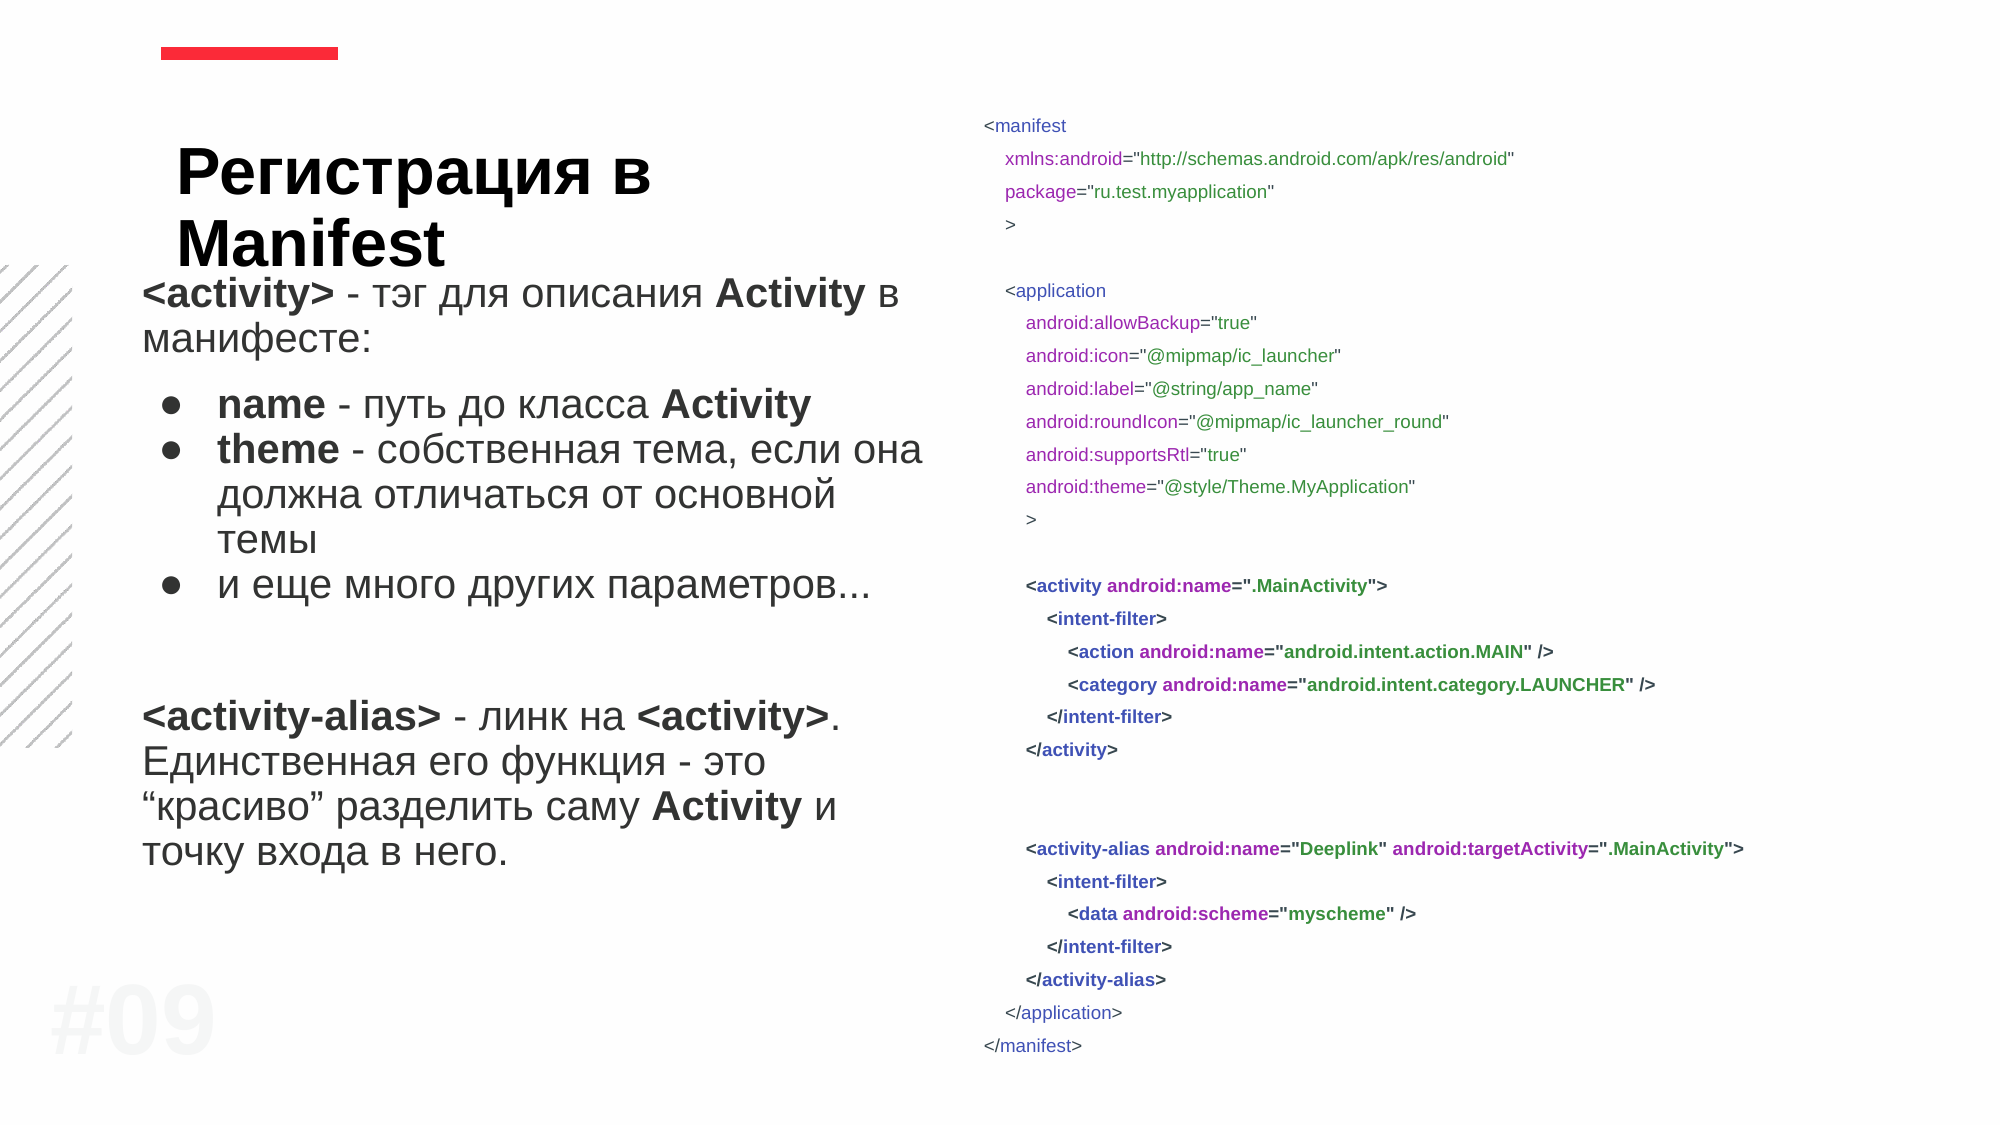

<manifest
    xmlns:android="http://schemas.android.com/apk/res/android"
    package="ru.test.myapplication"
    >

    <application
        android:allowBackup="true"
        android:icon="@mipmap/ic_launcher"
        android:label="@string/app_name"
        android:roundIcon="@mipmap/ic_launcher_round"
        android:supportsRtl="true"
        android:theme="@style/Theme.MyApplication"
        >

        <activity android:name=".MainActivity">
            <intent-filter>
                <action android:name="android.intent.action.MAIN" />
                <category android:name="android.intent.category.LAUNCHER" />
            </intent-filter>
        </activity>

        <activity-alias android:name="Deeplink" android:targetActivity=".MainActivity">
            <intent-filter>
                <data android:scheme="myscheme" />
            </intent-filter>
        </activity-alias>
    </application>
</manifest>

Регистрация в Manifest
<activity> - тэг для описания Activity в манифесте:
name - путь до класса Activity
theme - собственная тема, если она должна отличаться от основной темы
и еще много других параметров...

<activity-alias> - линк на <activity>. Единственная его функция - это “красиво” разделить саму Activity и точку входа в него.
#09